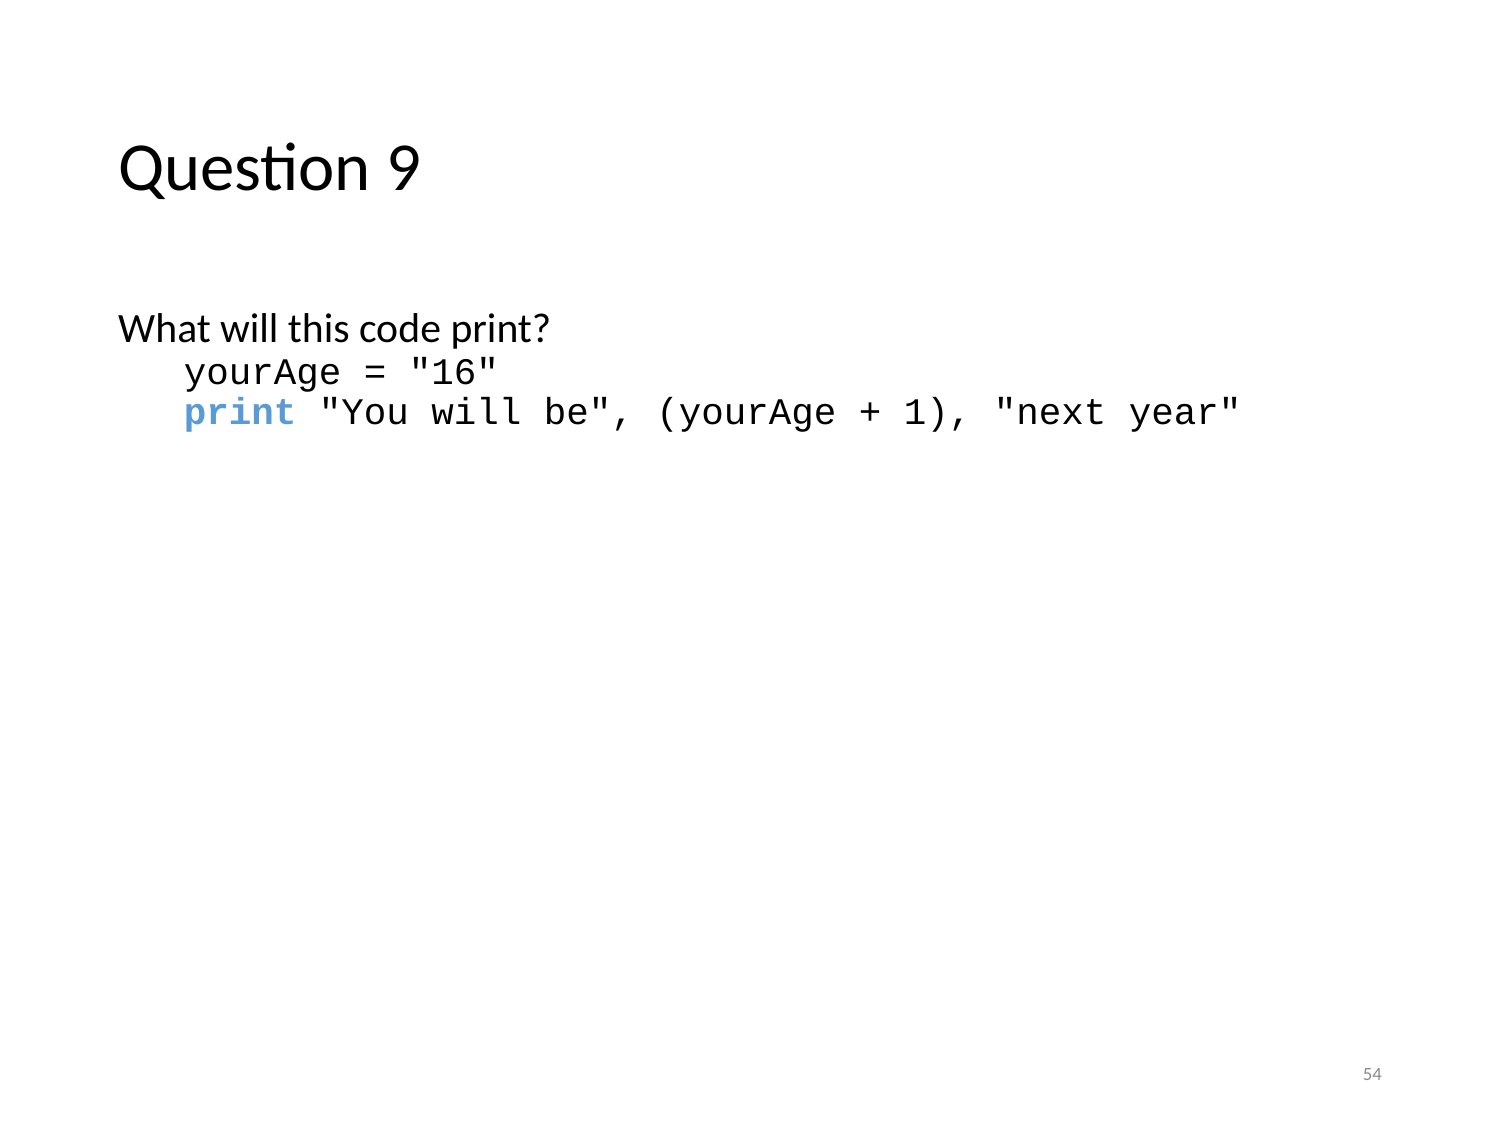

# Question 9
What will this code print?
yourAge = "16"
print "You will be", (yourAge + 1), "next year"

54